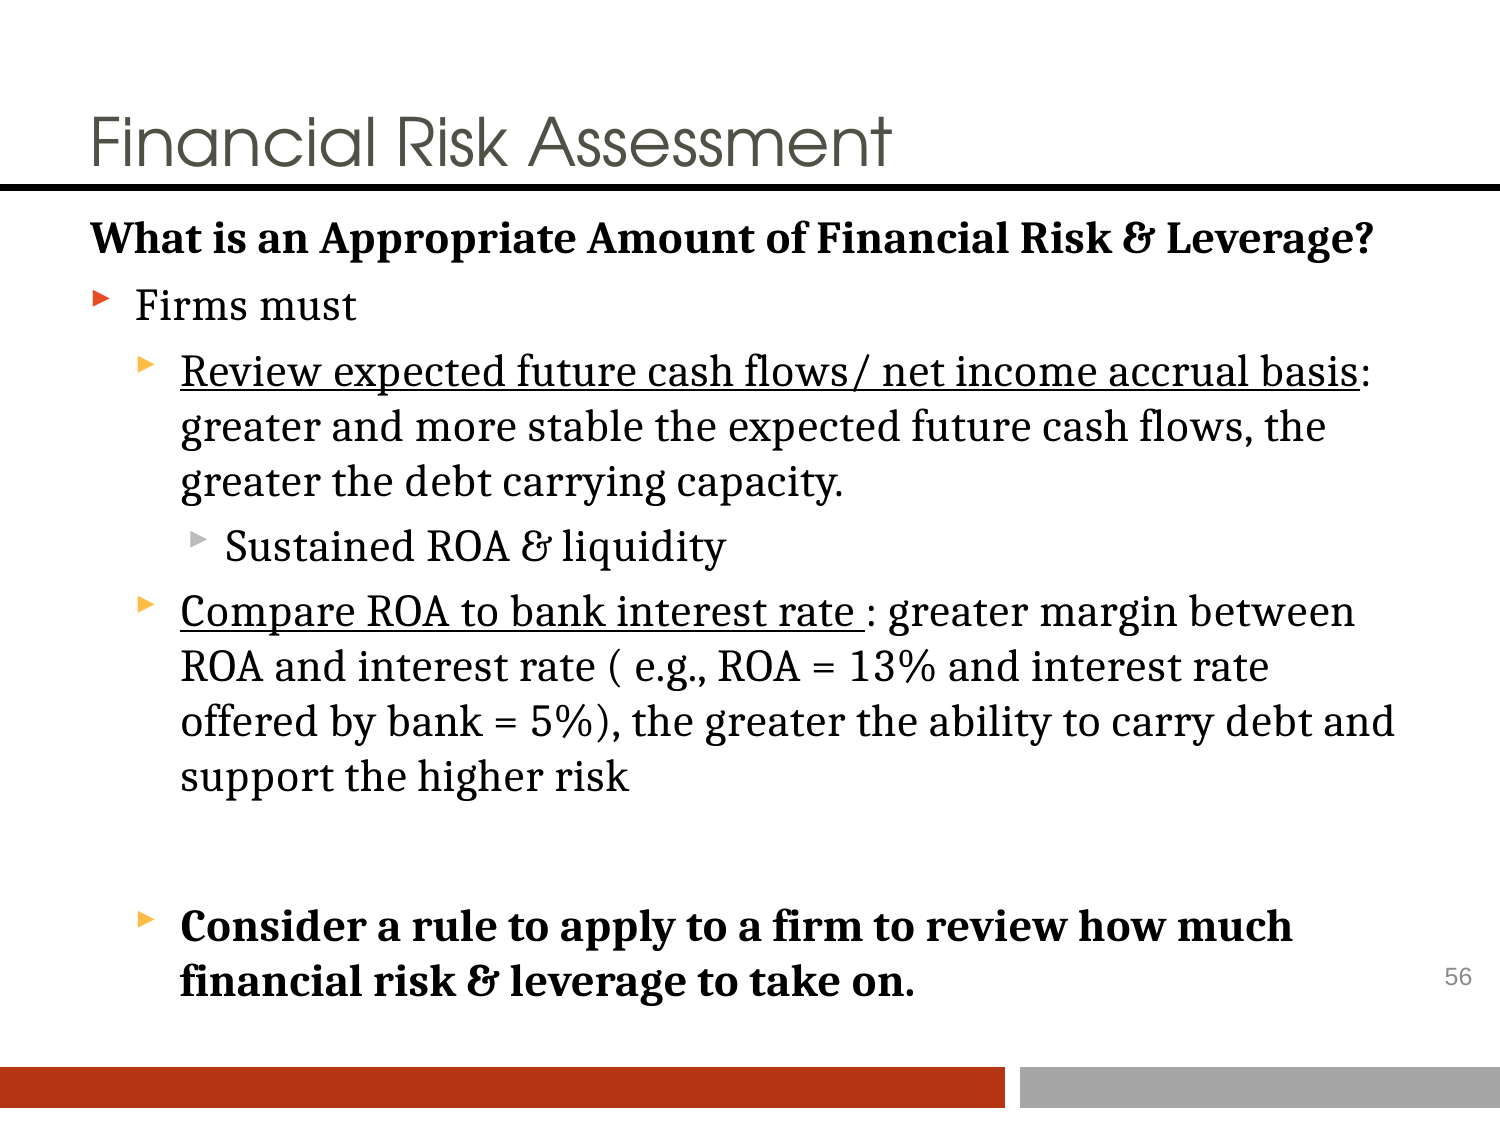

# Financial Risk Assessment
What is an Appropriate Amount of Financial Risk & Leverage?
Firms must
Review expected future cash flows/ net income accrual basis: greater and more stable the expected future cash flows, the greater the debt carrying capacity.
Sustained ROA & liquidity
Compare ROA to bank interest rate : greater margin between ROA and interest rate ( e.g., ROA = 13% and interest rate offered by bank = 5%), the greater the ability to carry debt and support the higher risk

Consider a rule to apply to a firm to review how much financial risk & leverage to take on.

56